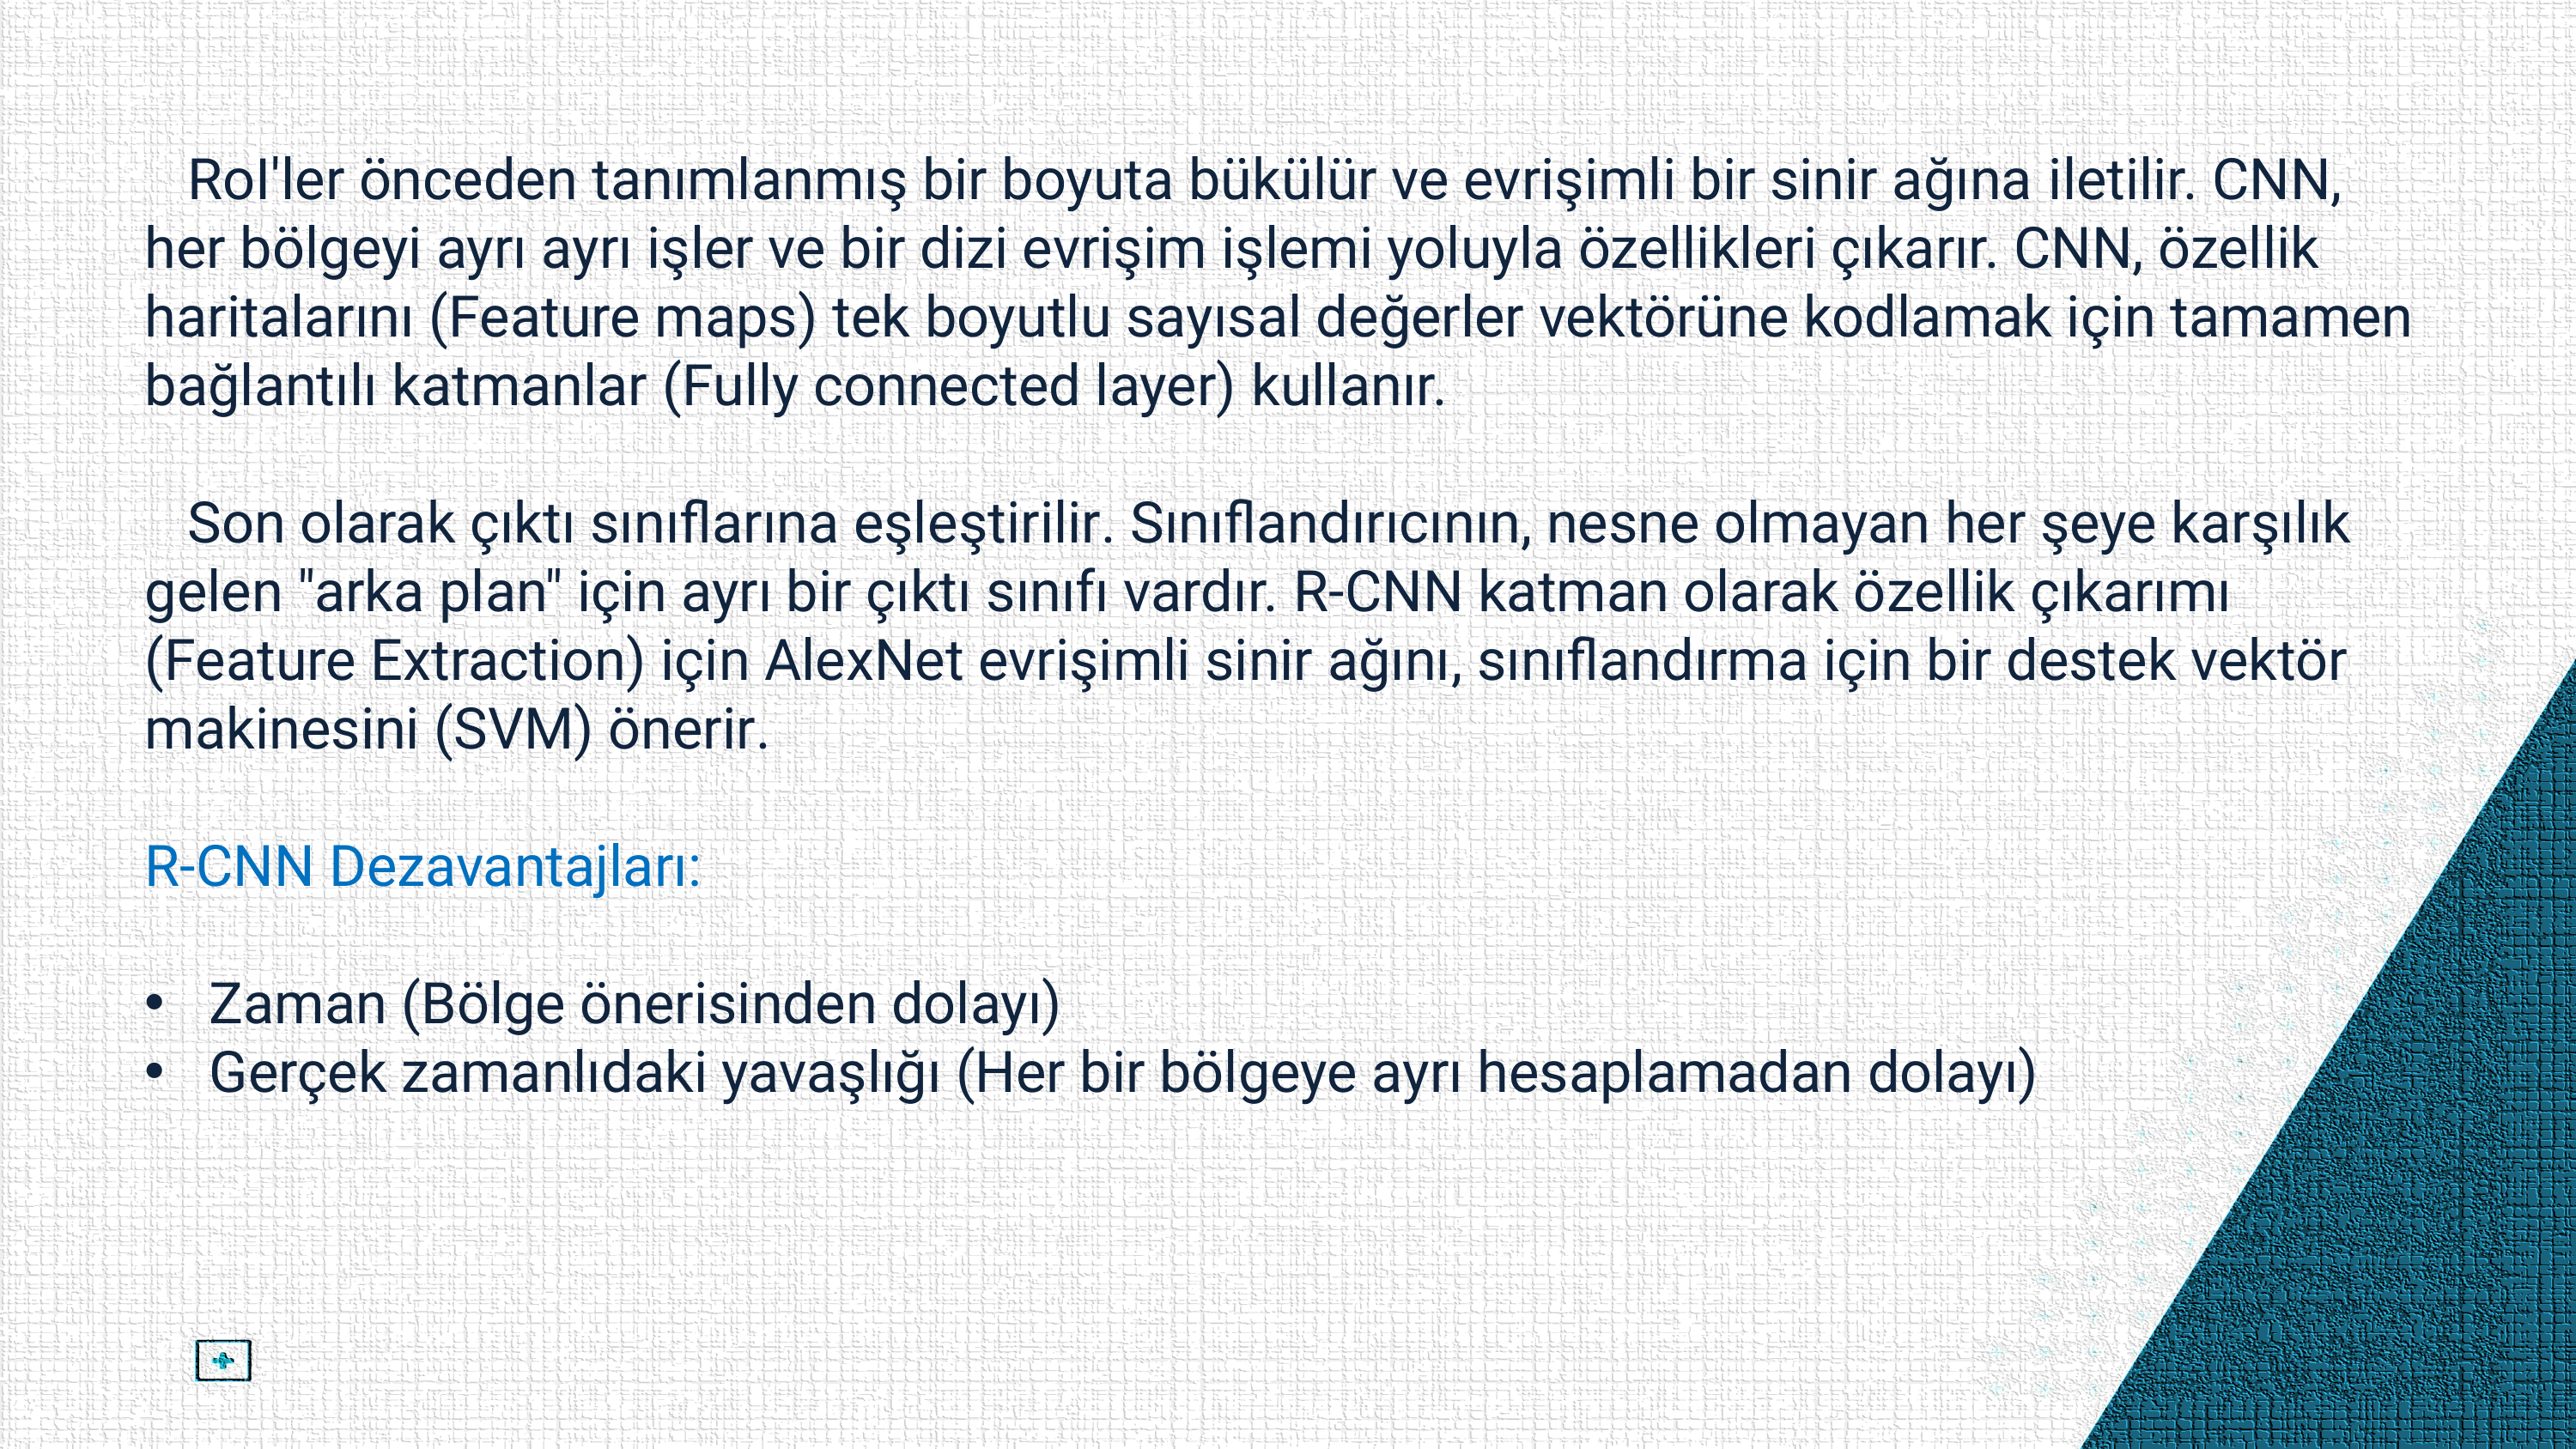

RoI'ler önceden tanımlanmış bir boyuta bükülür ve evrişimli bir sinir ağına iletilir. CNN, her bölgeyi ayrı ayrı işler ve bir dizi evrişim işlemi yoluyla özellikleri çıkarır. CNN, özellik haritalarını (Feature maps) tek boyutlu sayısal değerler vektörüne kodlamak için tamamen bağlantılı katmanlar (Fully connected layer) kullanır.

   Son olarak çıktı sınıflarına eşleştirilir. Sınıflandırıcının, nesne olmayan her şeye karşılık gelen "arka plan" için ayrı bir çıktı sınıfı vardır. R-CNN katman olarak özellik çıkarımı (Feature Extraction) için AlexNet evrişimli sinir ağını, sınıflandırma için bir destek vektör makinesini (SVM) önerir.

R-CNN Dezavantajları:

Zaman (Bölge önerisinden dolayı)
Gerçek zamanlıdaki yavaşlığı (Her bir bölgeye ayrı hesaplamadan dolayı)